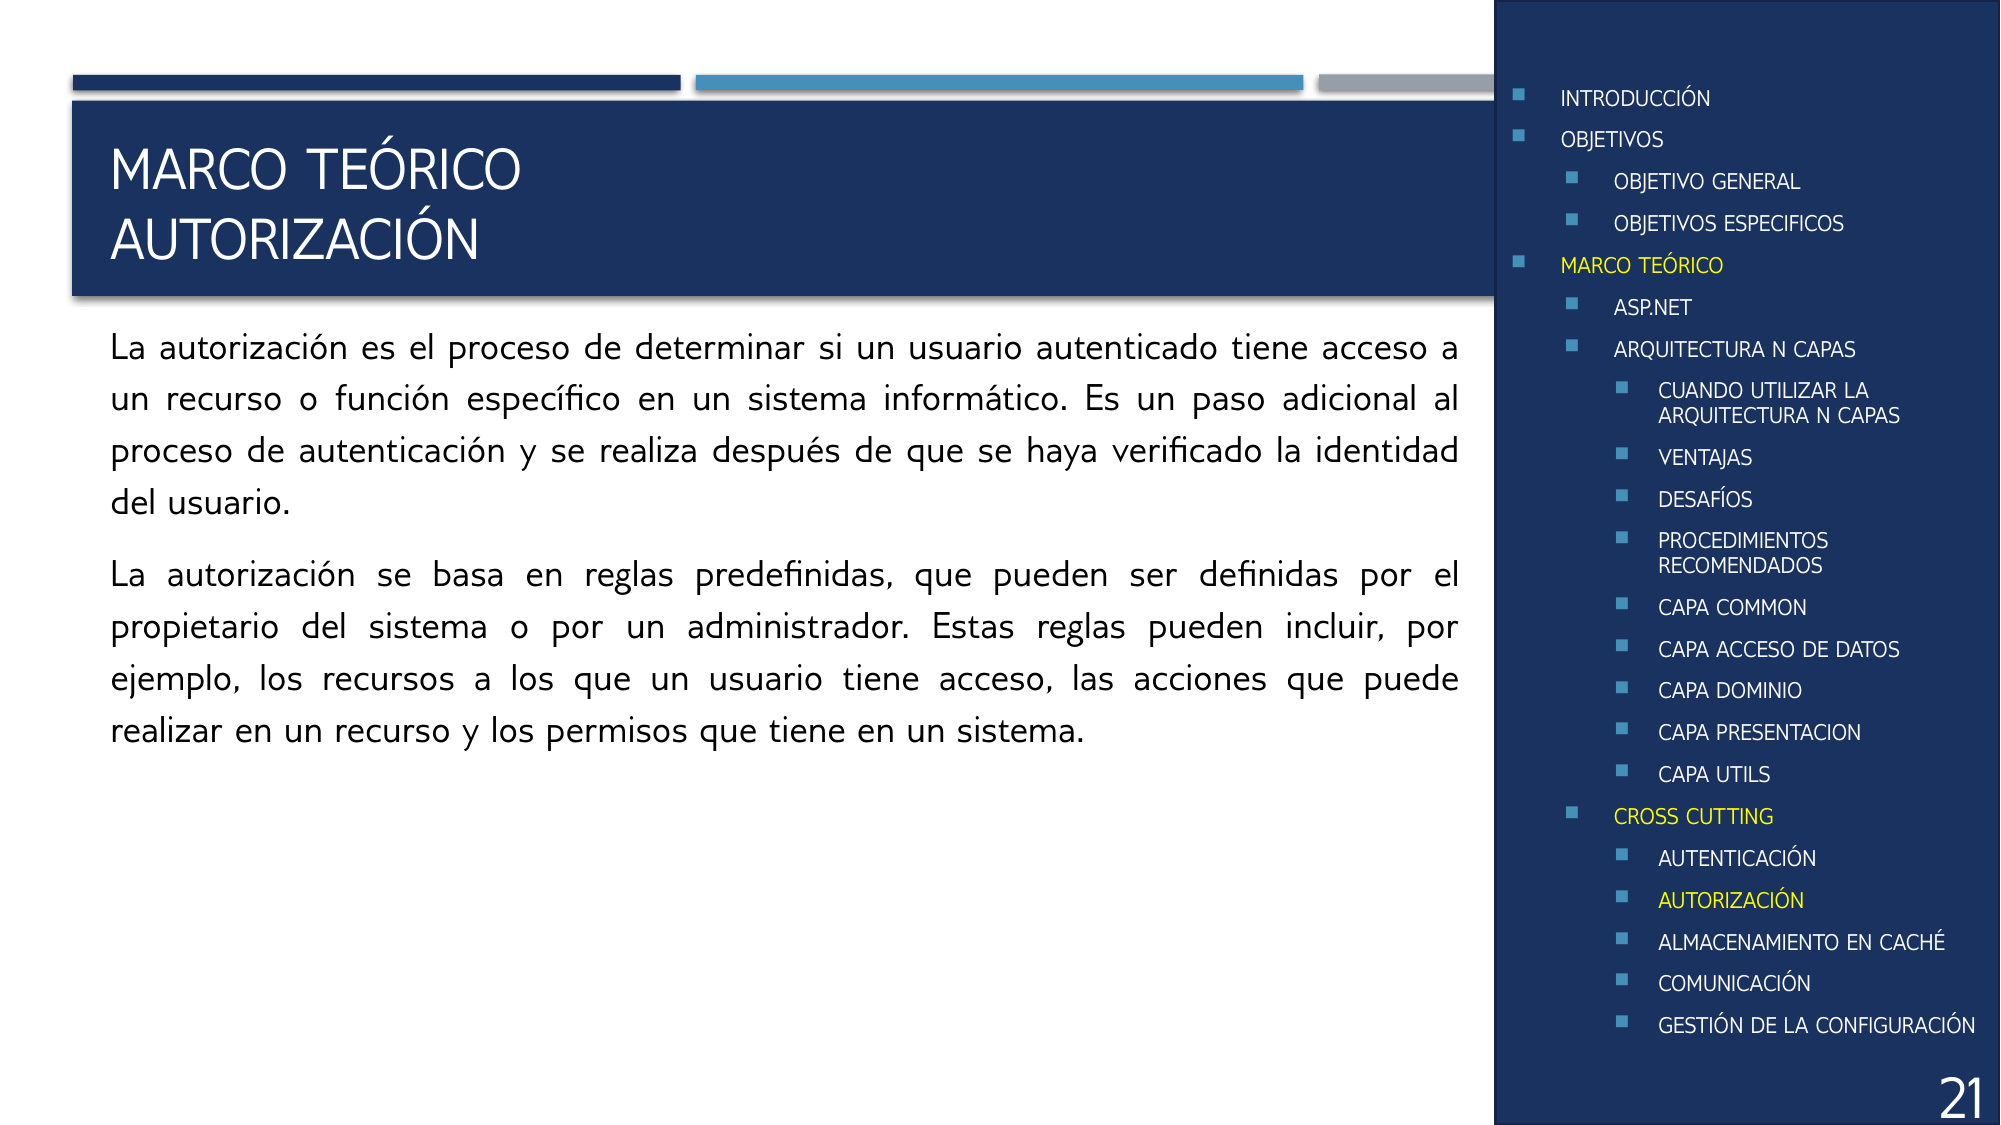

INTRODUCCIÓN
OBJETIVOS
OBJETIVO GENERAL
OBJETIVOS ESPECIFICOS
MARCO TEÓRICO
ASP.NET
ARQUITECTURA N CAPAS
CUANDO UTILIZAR LA ARQUITECTURA N CAPAS
VENTAJAS
DESAFÍOS
PROCEDIMIENTOS RECOMENDADOS
CAPA COMMON
CAPA ACCESO DE DATOS
CAPA DOMINIO
CAPA PRESENTACION
CAPA UTILS
CROSS CUTTING
AUTENTICACIÓN
AUTORIZACIÓN
ALMACENAMIENTO EN CACHÉ
COMUNICACIÓN
GESTIÓN DE LA CONFIGURACIÓN
# MARCO TEÓRICO AUTORIZACIÓN
La autorización es el proceso de determinar si un usuario autenticado tiene acceso a un recurso o función específico en un sistema informático. Es un paso adicional al proceso de autenticación y se realiza después de que se haya verificado la identidad del usuario.
La autorización se basa en reglas predefinidas, que pueden ser definidas por el propietario del sistema o por un administrador. Estas reglas pueden incluir, por ejemplo, los recursos a los que un usuario tiene acceso, las acciones que puede realizar en un recurso y los permisos que tiene en un sistema.
21
21